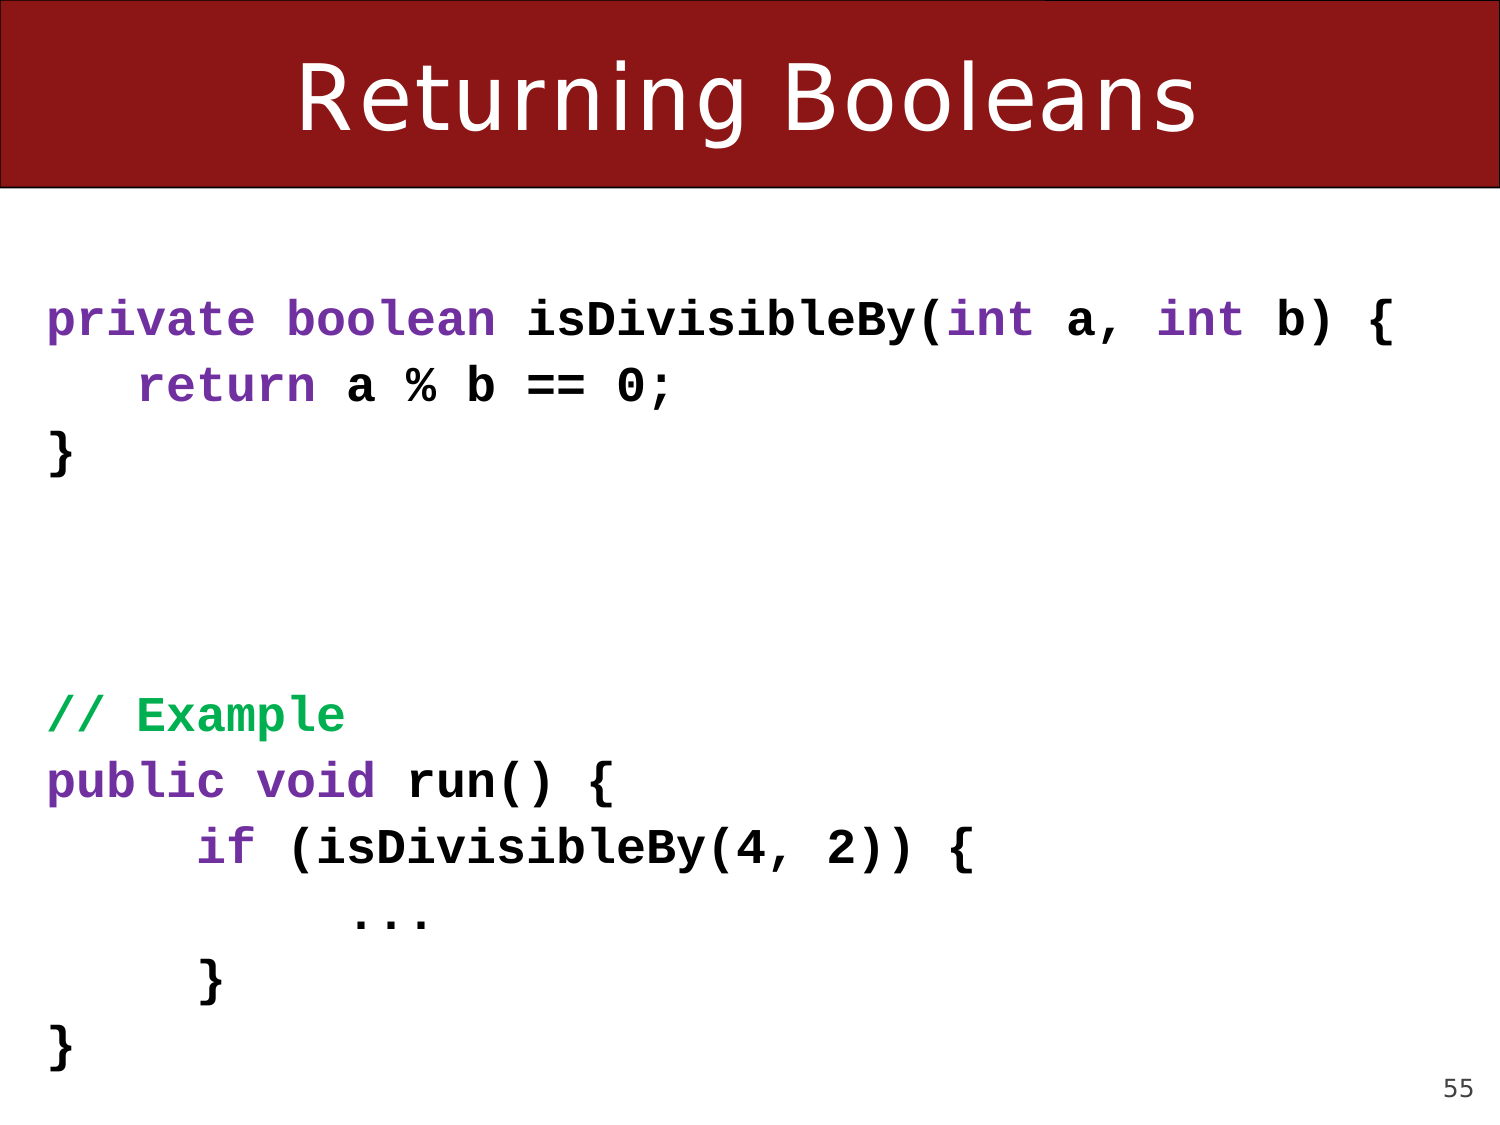

# Returning Booleans

private boolean isDivisibleBy(int a, int b) {
   return a % b == 0;
}

// Example
public void run() {
	if (isDivisibleBy(4, 2)) {
		...
	}
}